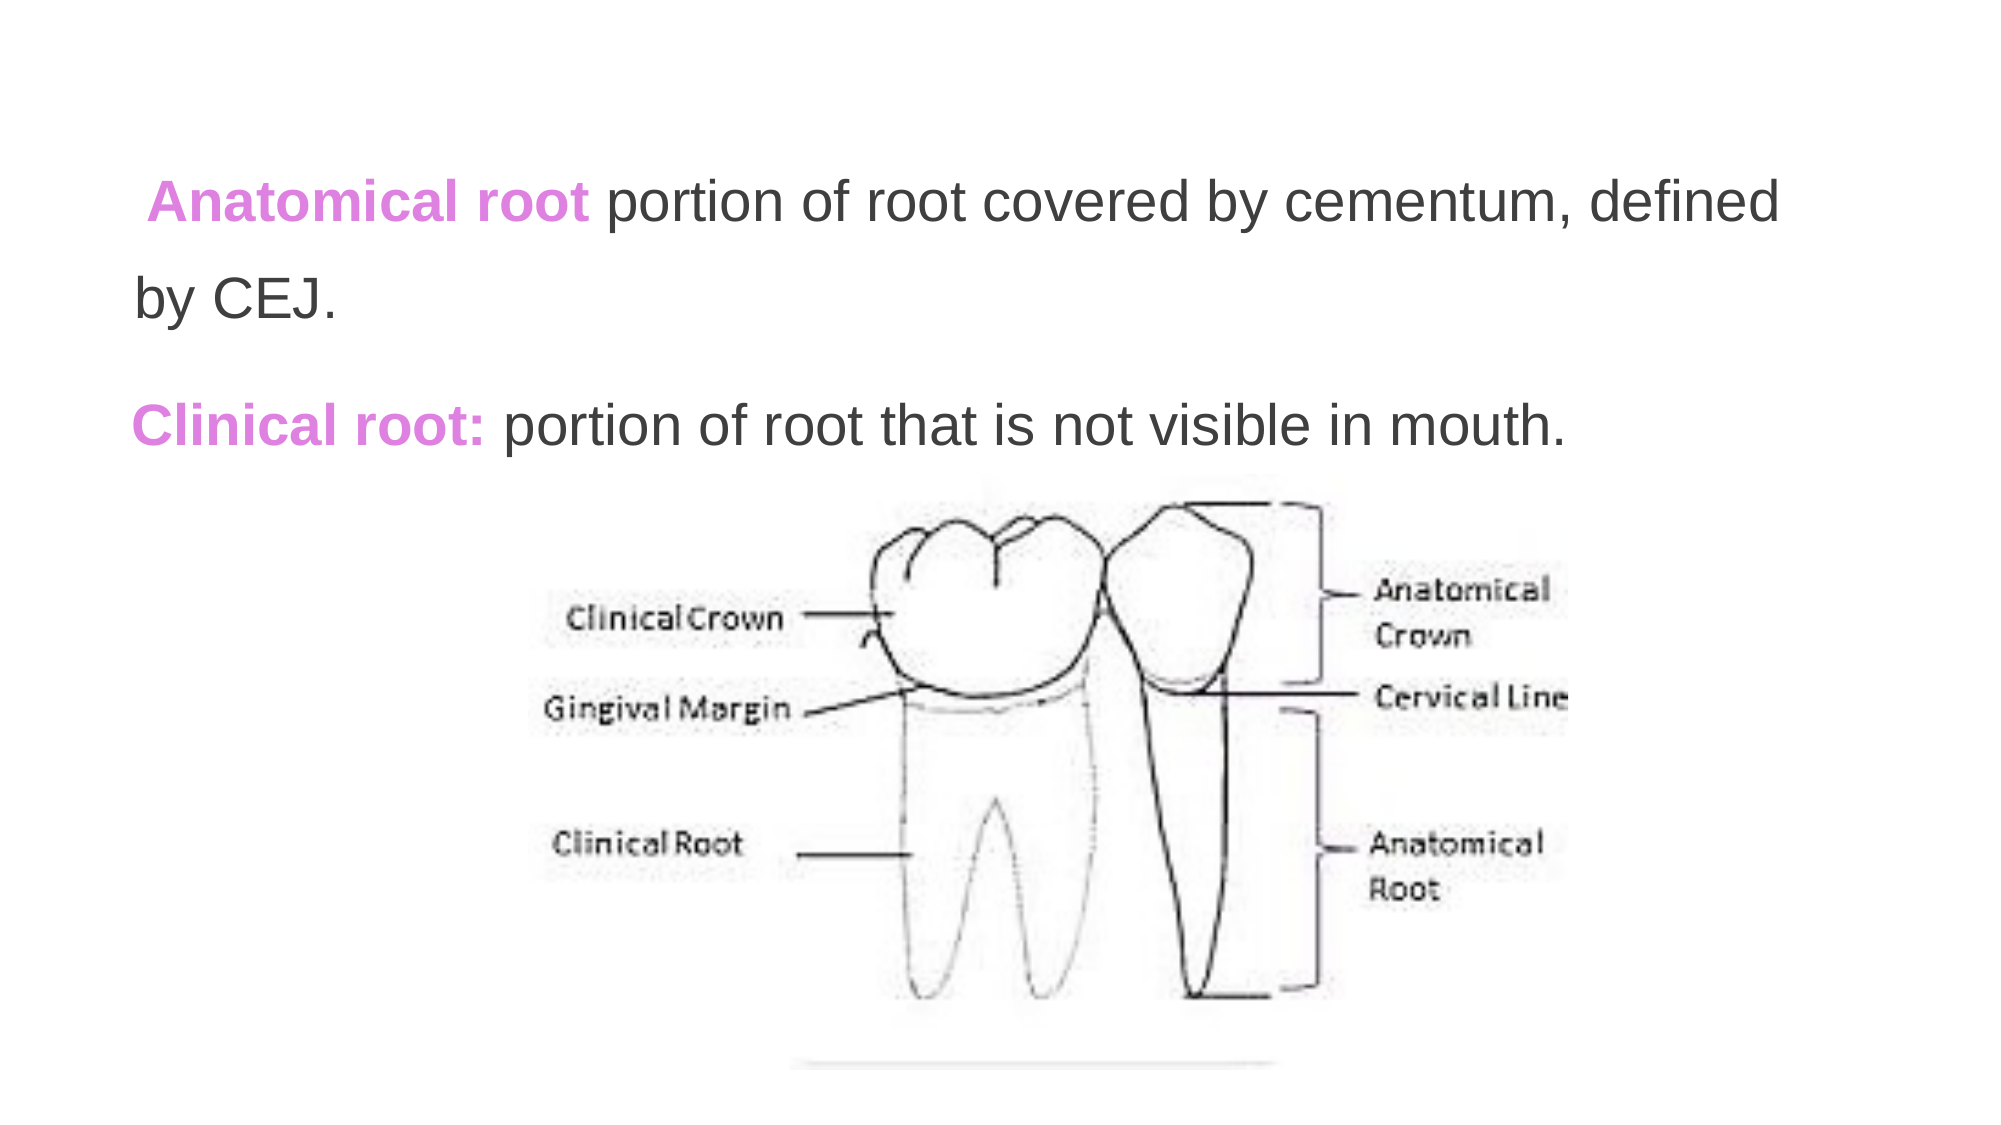

# Anatomical root portion of root covered by cementum, defined  by CEJ.
Clinical root: portion of root that is not visible in mouth.